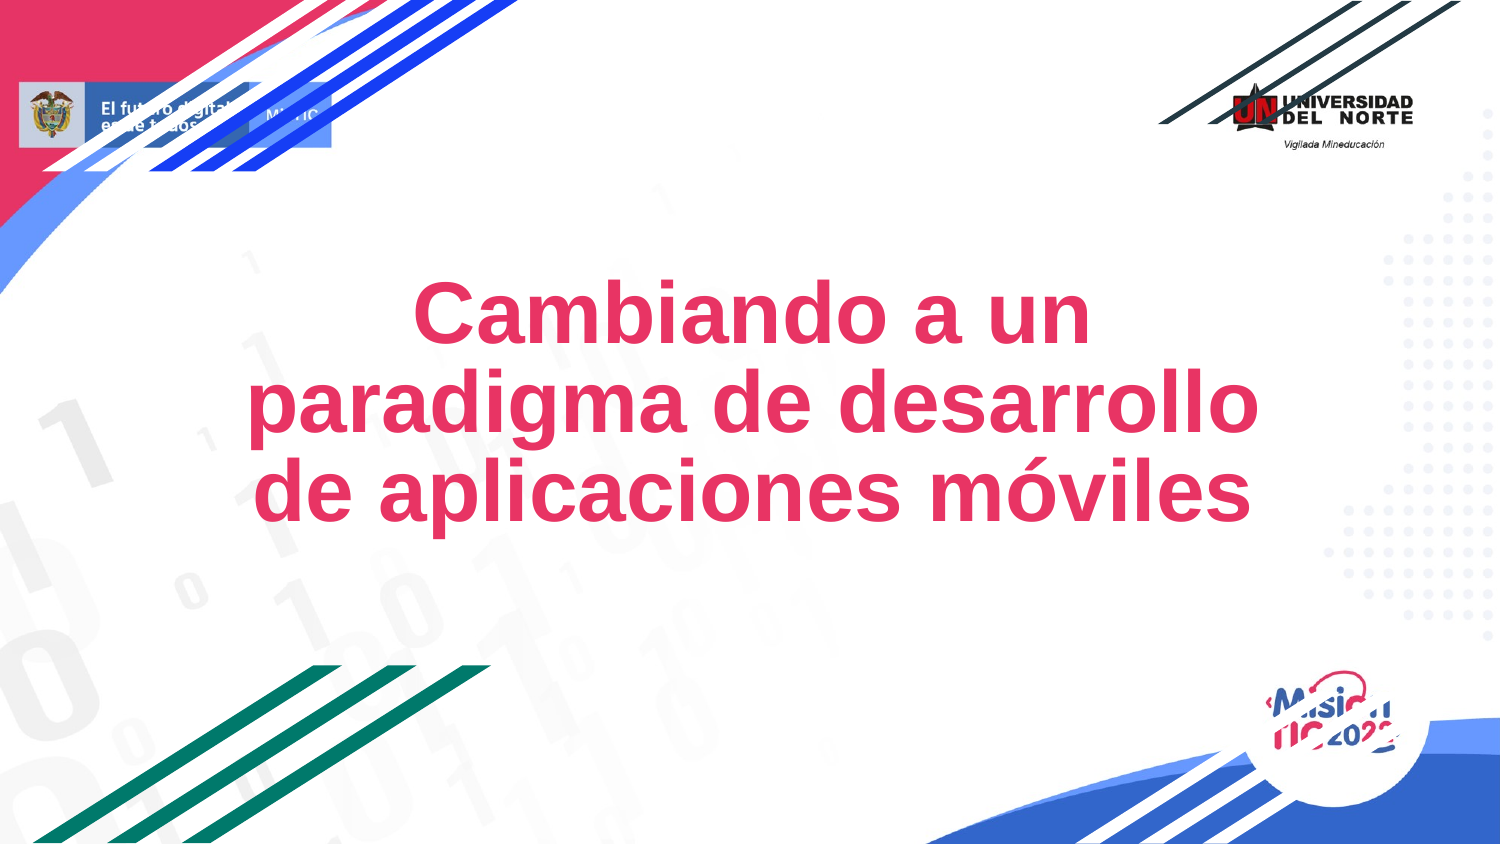

# Cambiando a un paradigma de desarrollo de aplicaciones móviles